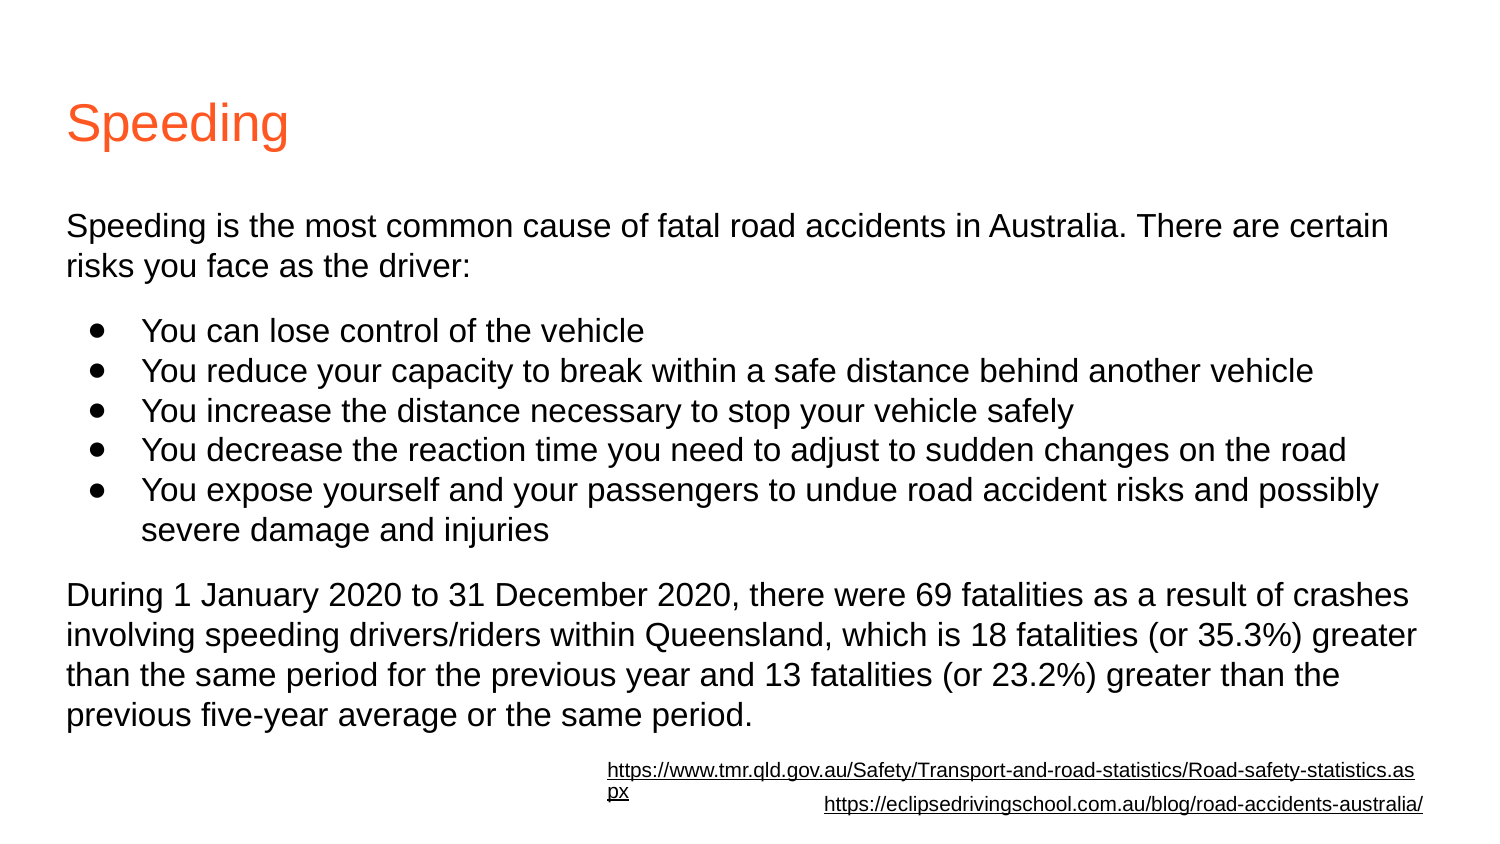

# Speeding
Speeding is the most common cause of fatal road accidents in Australia. There are certain risks you face as the driver:
You can lose control of the vehicle
You reduce your capacity to break within a safe distance behind another vehicle
You increase the distance necessary to stop your vehicle safely
You decrease the reaction time you need to adjust to sudden changes on the road
You expose yourself and your passengers to undue road accident risks and possibly severe damage and injuries
During 1 January 2020 to 31 December 2020, there were 69 fatalities as a result of crashes involving speeding drivers/riders within Queensland, which is 18 fatalities (or 35.3%) greater than the same period for the previous year and 13 fatalities (or 23.2%) greater than the previous five-year average or the same period.

https://www.tmr.qld.gov.au/Safety/Transport-and-road-statistics/Road-safety-statistics.aspx
https://eclipsedrivingschool.com.au/blog/road-accidents-australia/